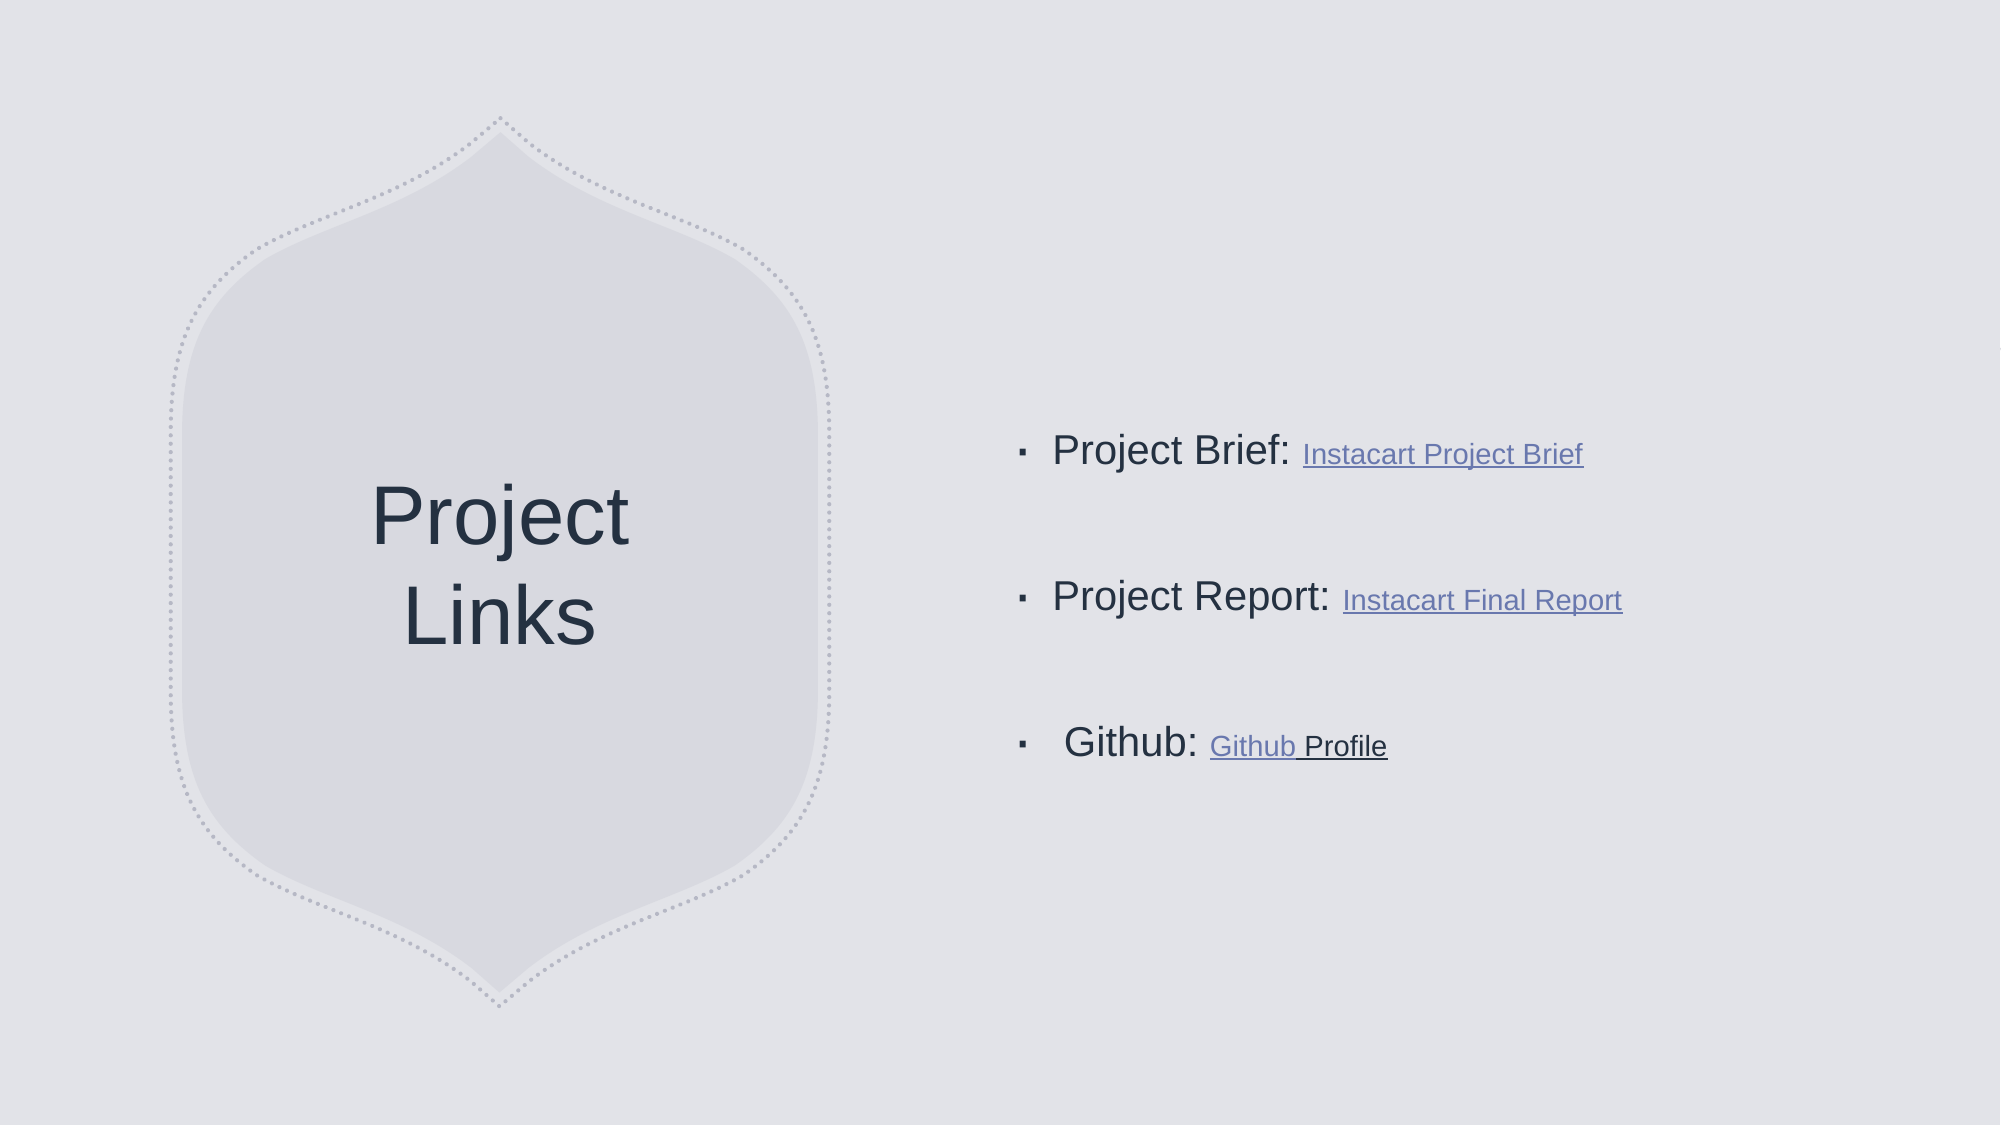

Project Brief: Instacart Project Brief
Project Report: Instacart Final Report
 Github: Github Profile
# Project Links